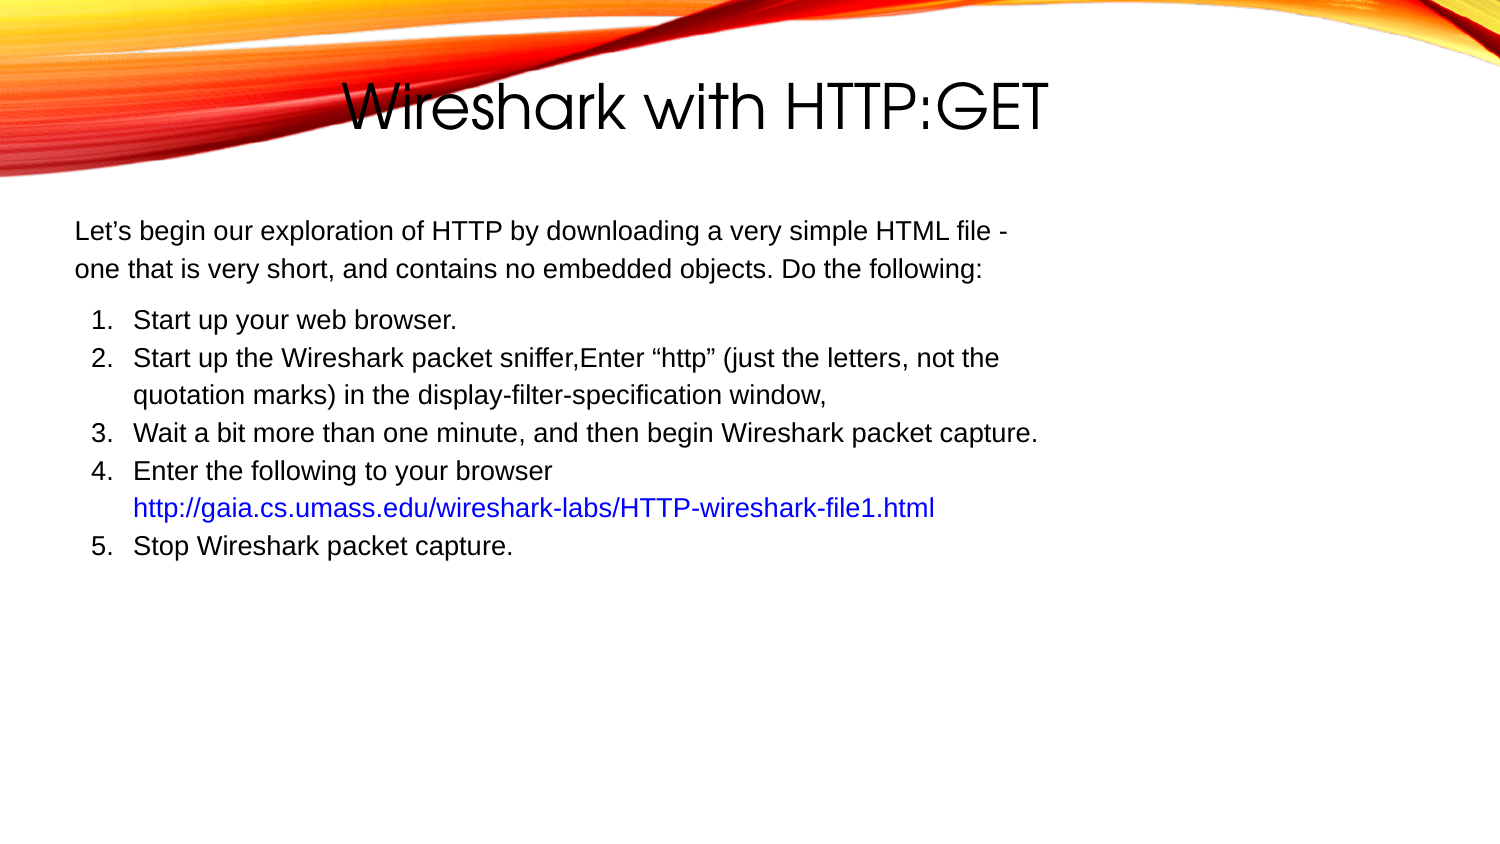

# Wireshark with HTTP:GET

Let’s begin our exploration of HTTP by downloading a very simple HTML file - one that is very short, and contains no embedded objects. Do the following:
Start up your web browser.
Start up the Wireshark packet sniffer,Enter “http” (just the letters, not the quotation marks) in the display-filter-specification window,
Wait a bit more than one minute, and then begin Wireshark packet capture.
Enter the following to your browser
http://gaia.cs.umass.edu/wireshark-labs/HTTP-wireshark-file1.html
Stop Wireshark packet capture.